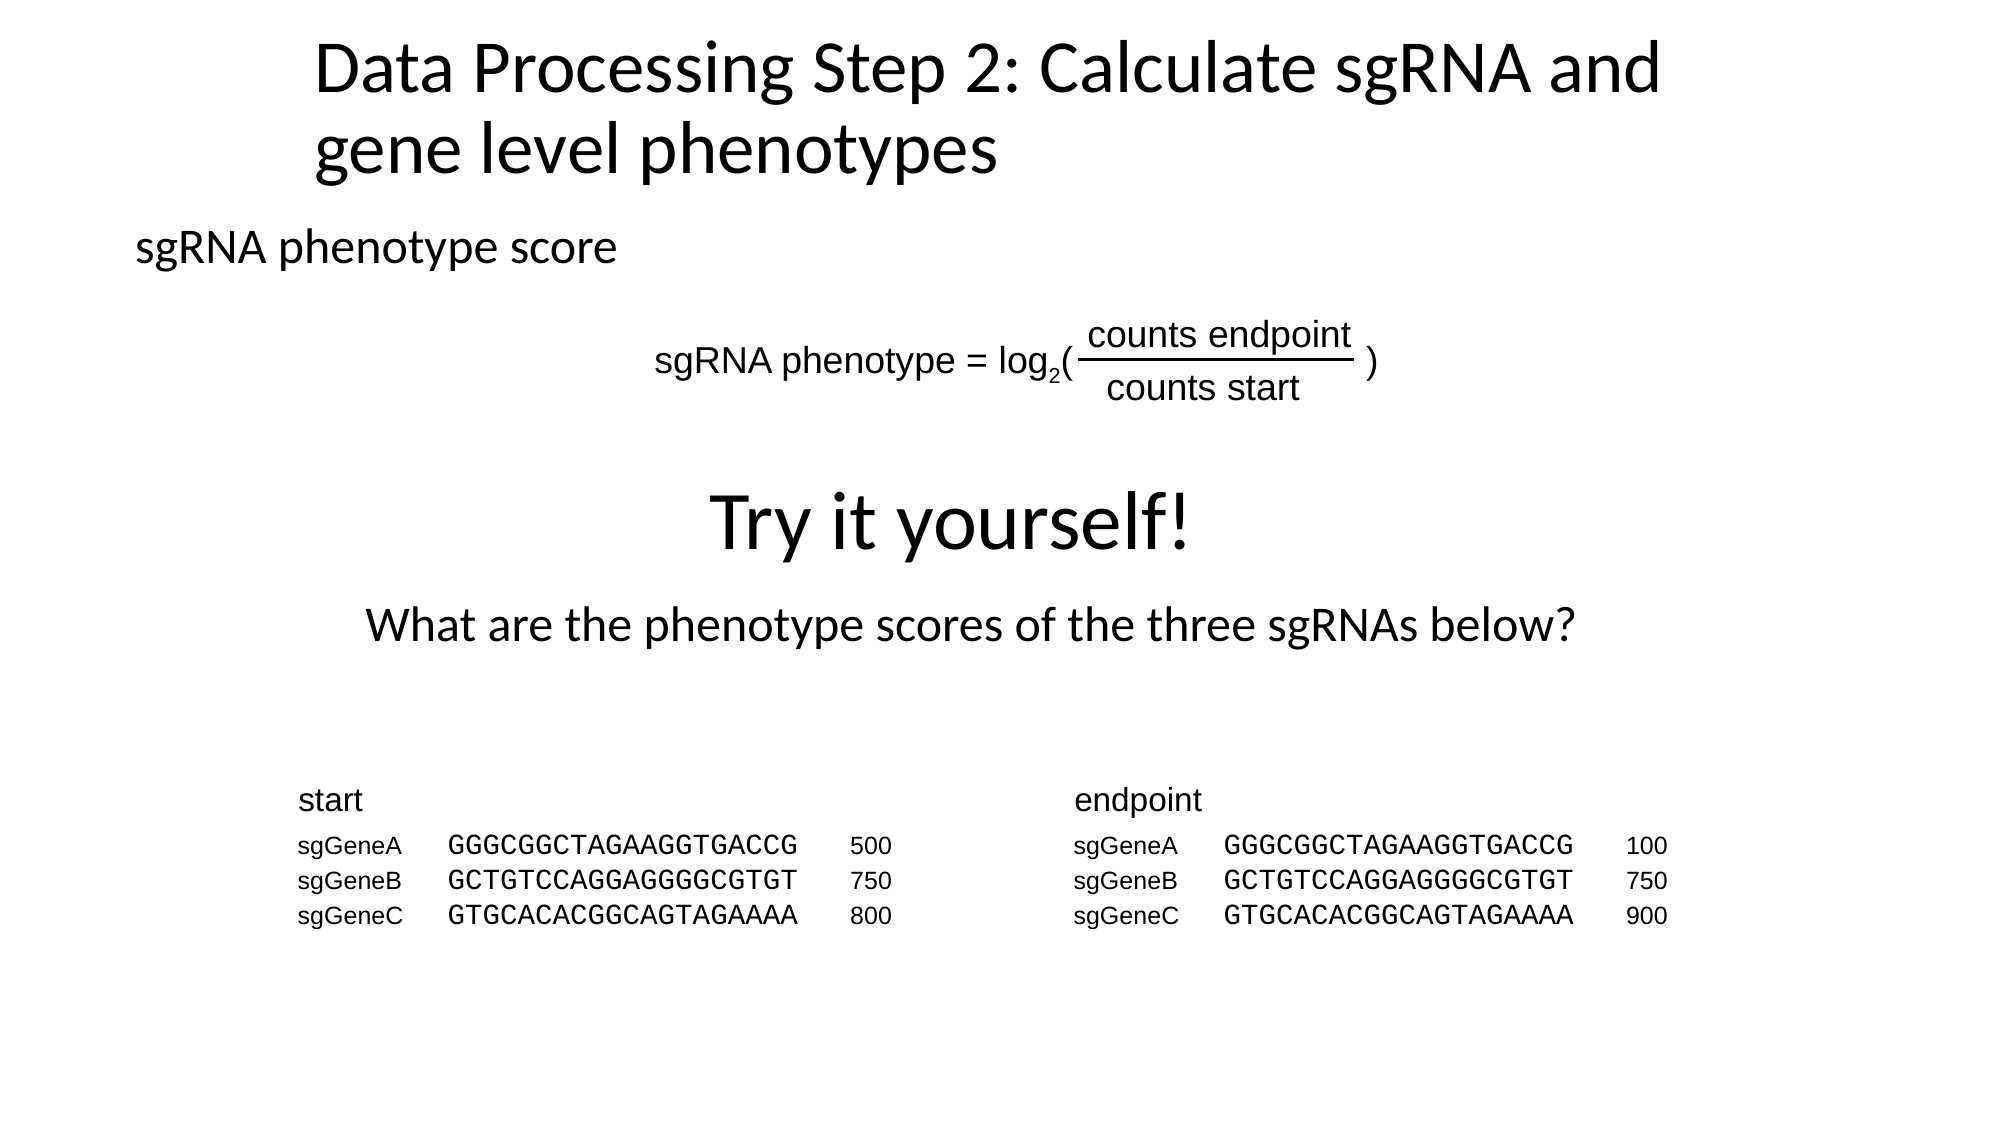

Data Processing Step 2: Calculate sgRNA and gene level phenotypes
sgRNA phenotype score
counts endpoint
sgRNA phenotype = log2(                            )
counts start
Try it yourself!

What are the phenotype scores of the three sgRNAs below?

start
sgGeneA	GGGCGGCTAGAAGGTGACCG   500
sgGeneB	GCTGTCCAGGAGGGGCGTGT   750
sgGeneC	GTGCACACGGCAGTAGAAAA   800
endpoint
sgGeneA	GGGCGGCTAGAAGGTGACCG   100
sgGeneB	GCTGTCCAGGAGGGGCGTGT   750
sgGeneC	GTGCACACGGCAGTAGAAAA   900